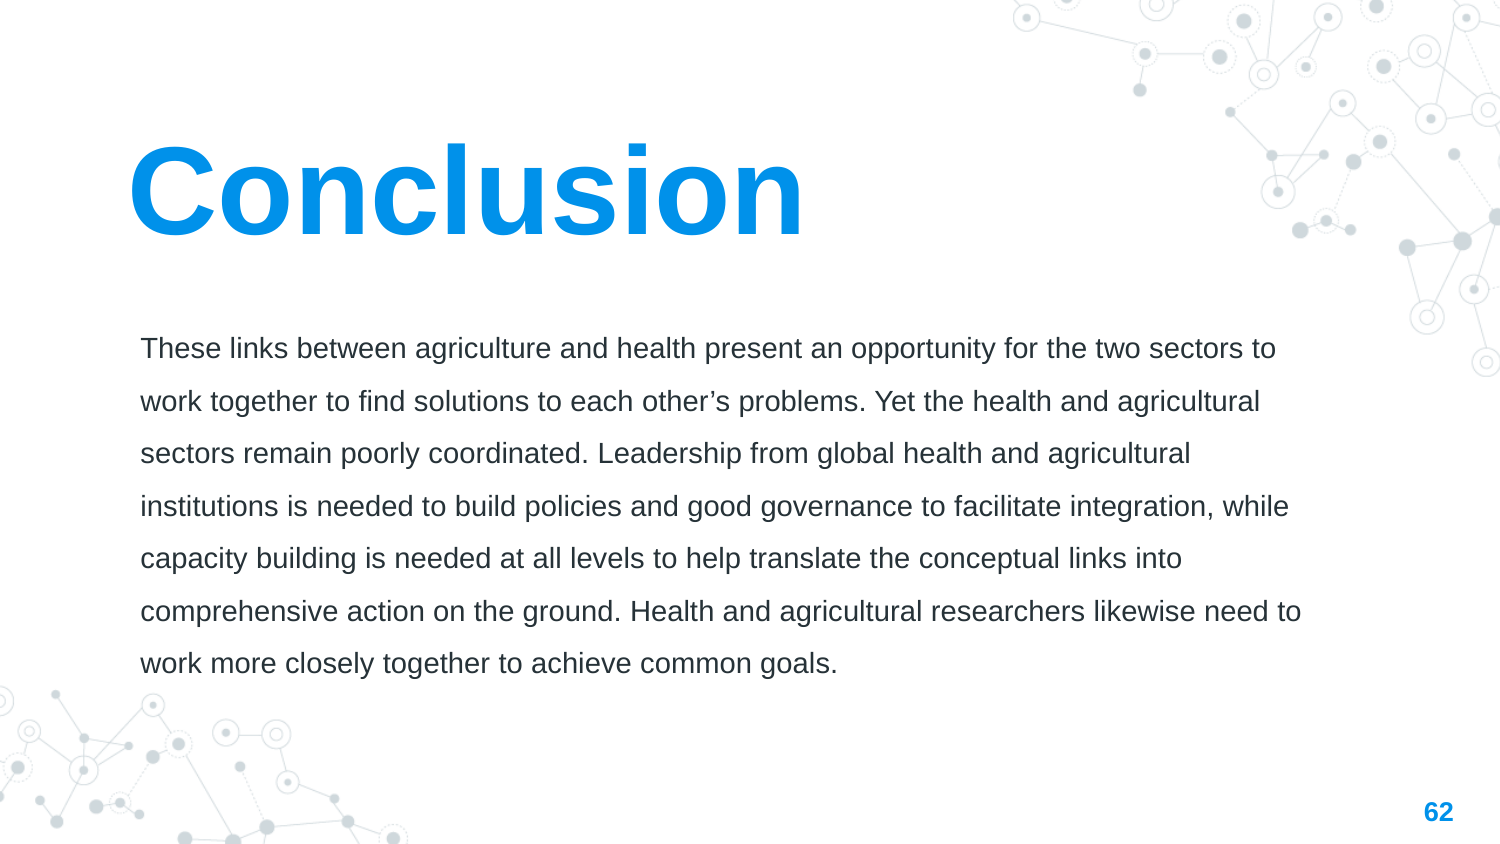

Conclusion
These links between agriculture and health present an opportunity for the two sectors to work together to find solutions to each other’s problems. Yet the health and agricultural sectors remain poorly coordinated. Leadership from global health and agricultural institutions is needed to build policies and good governance to facilitate integration, while capacity building is needed at all levels to help translate the conceptual links into comprehensive action on the ground. Health and agricultural researchers likewise need to work more closely together to achieve common goals.
62